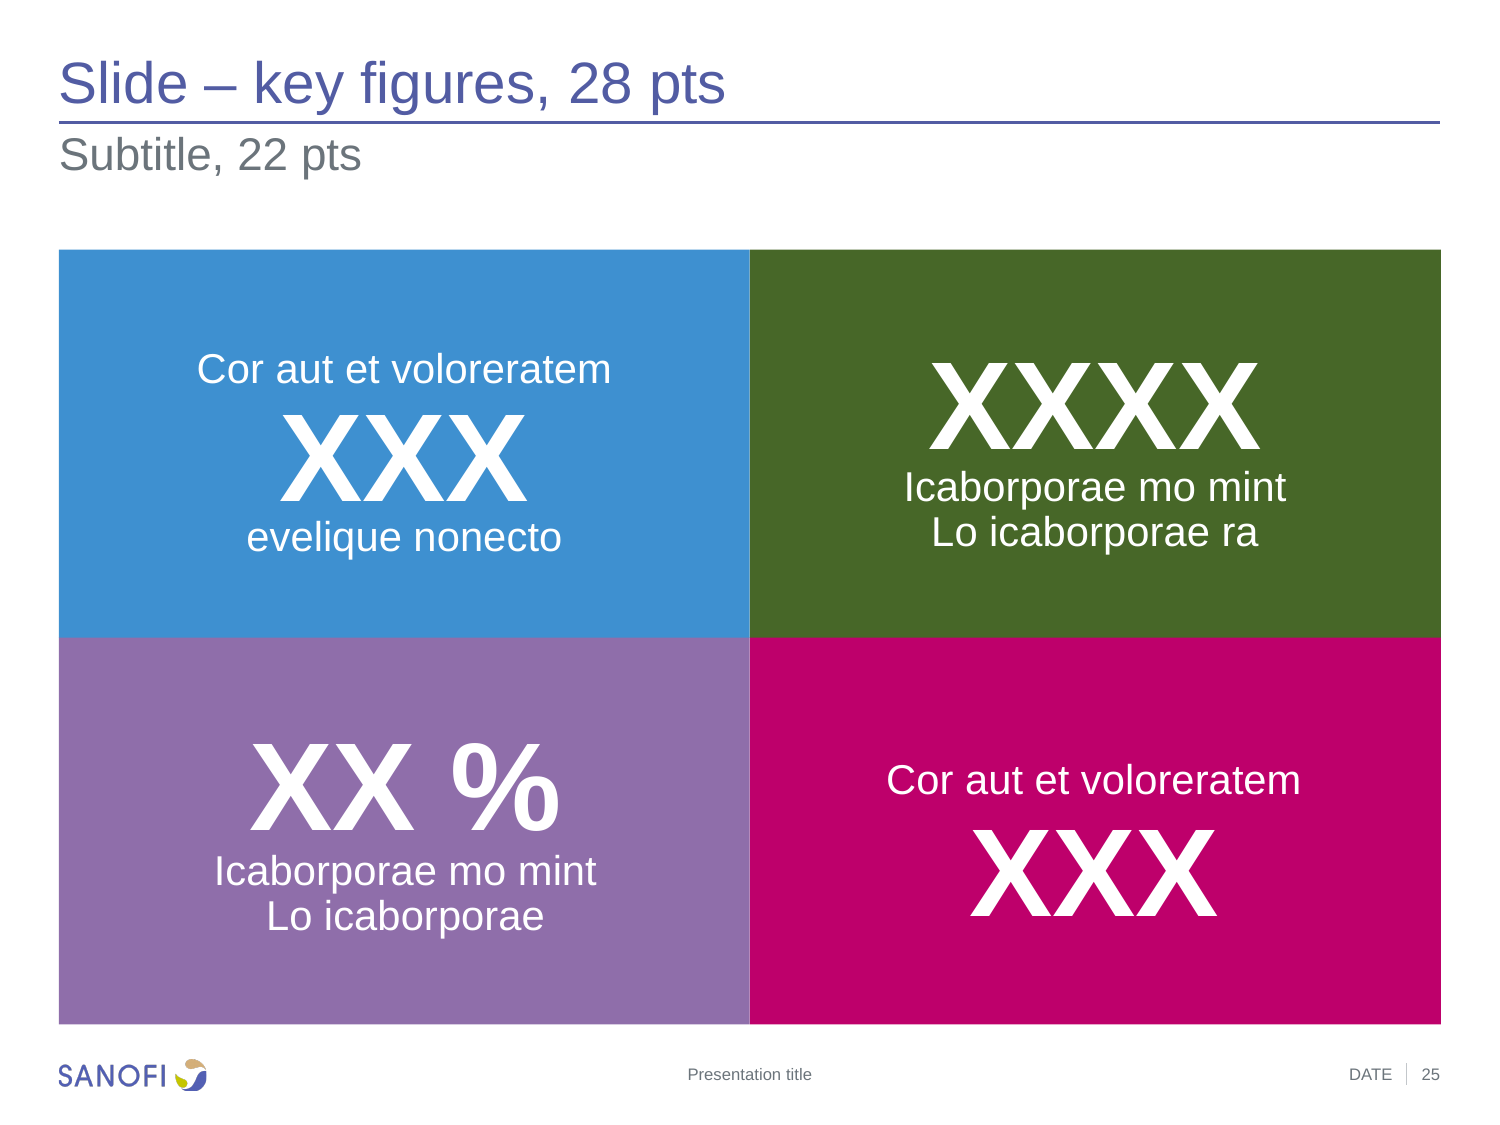

# Slide – key figures, 28 pts
Subtitle, 22 pts

XXXX
Cor aut et voloreratem
XXX
Icaborporae mo mint
Lo icaborporae ra
evelique nonecto

XX %
Cor aut et voloreratem
XXX
Icaborporae mo mint
Lo icaborporae
Presentation title
DATE
25